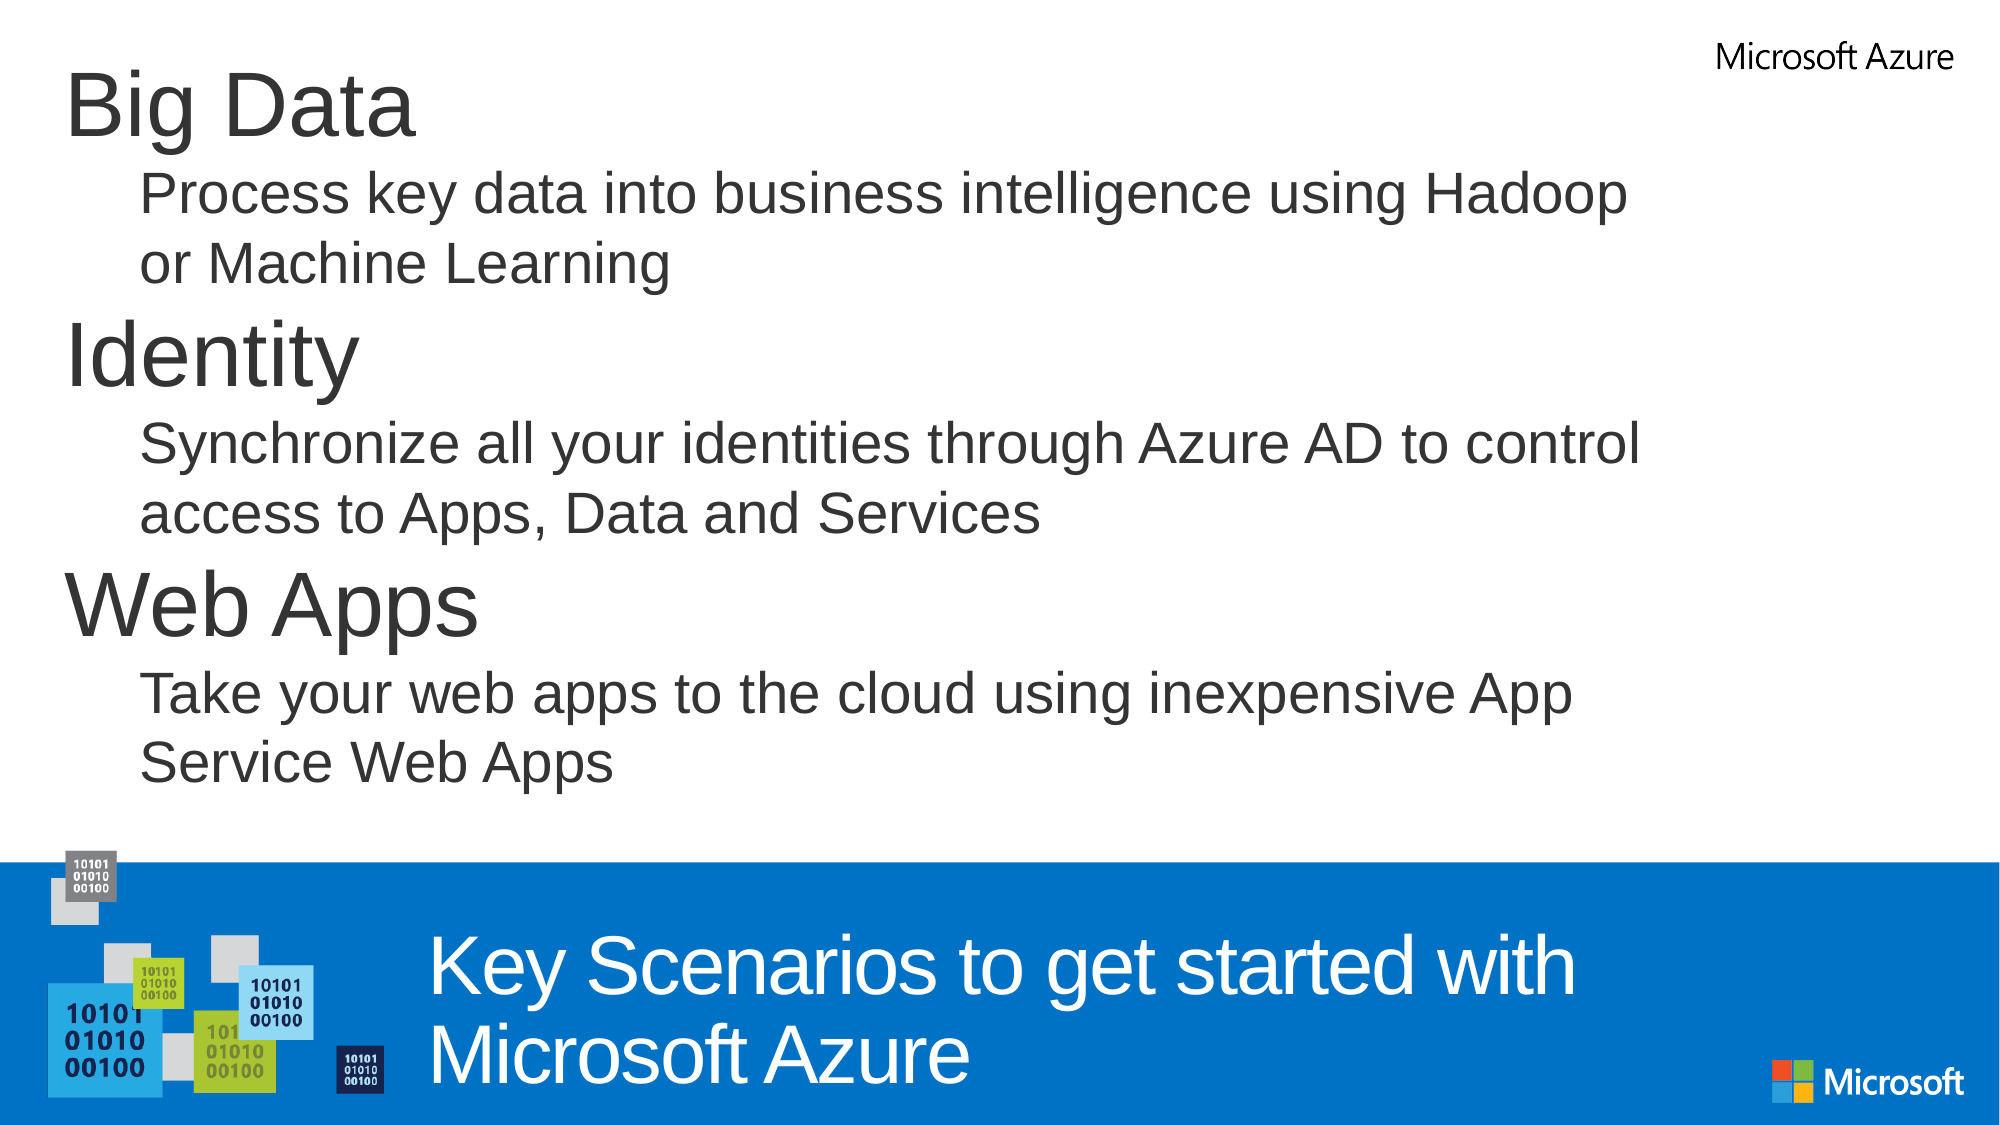

Big Data
Process key data into business intelligence using Hadoop or Machine Learning
Identity
Synchronize all your identities through Azure AD to control access to Apps, Data and Services
Web Apps
Take your web apps to the cloud using inexpensive App Service Web Apps
# Key Scenarios to get started with Microsoft Azure